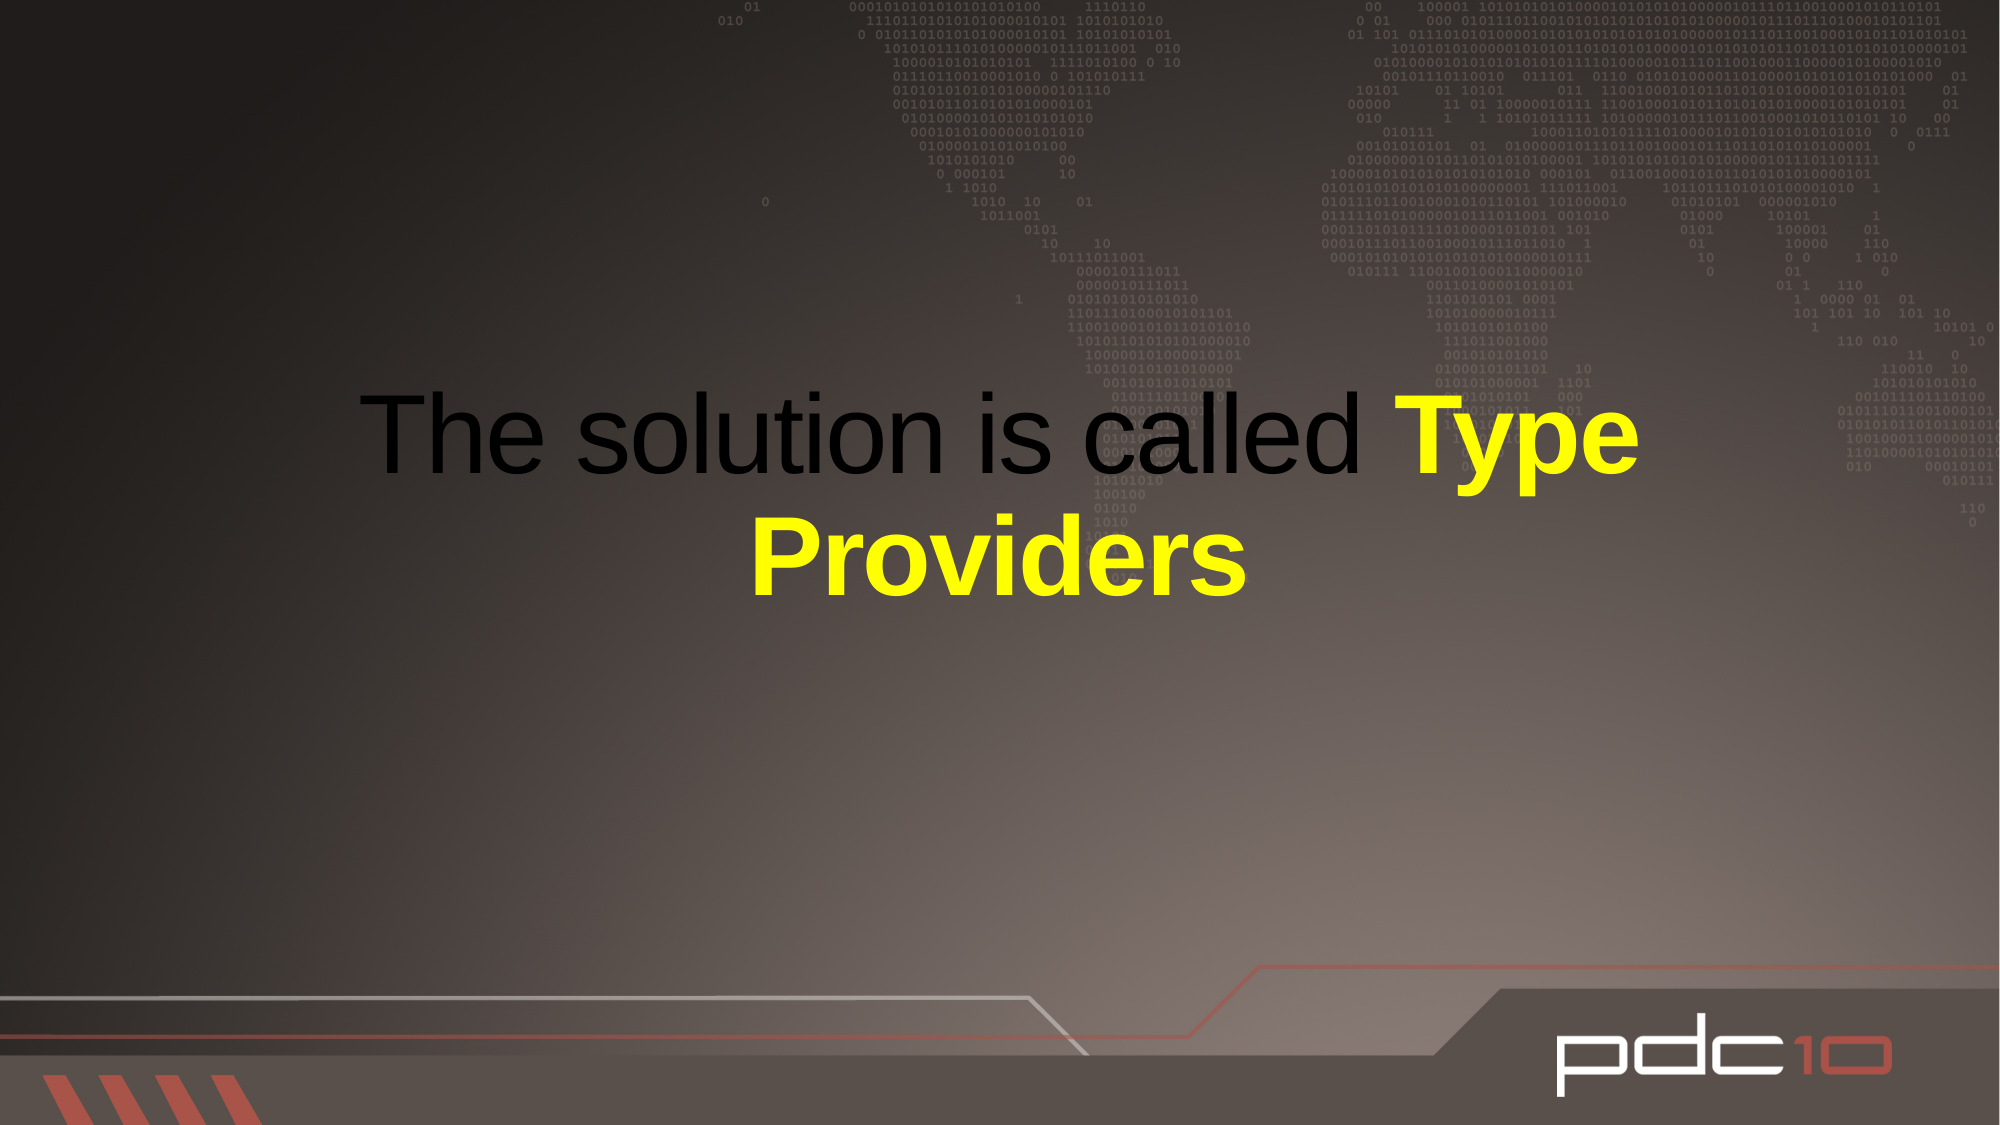

# The solution is called Type Providers